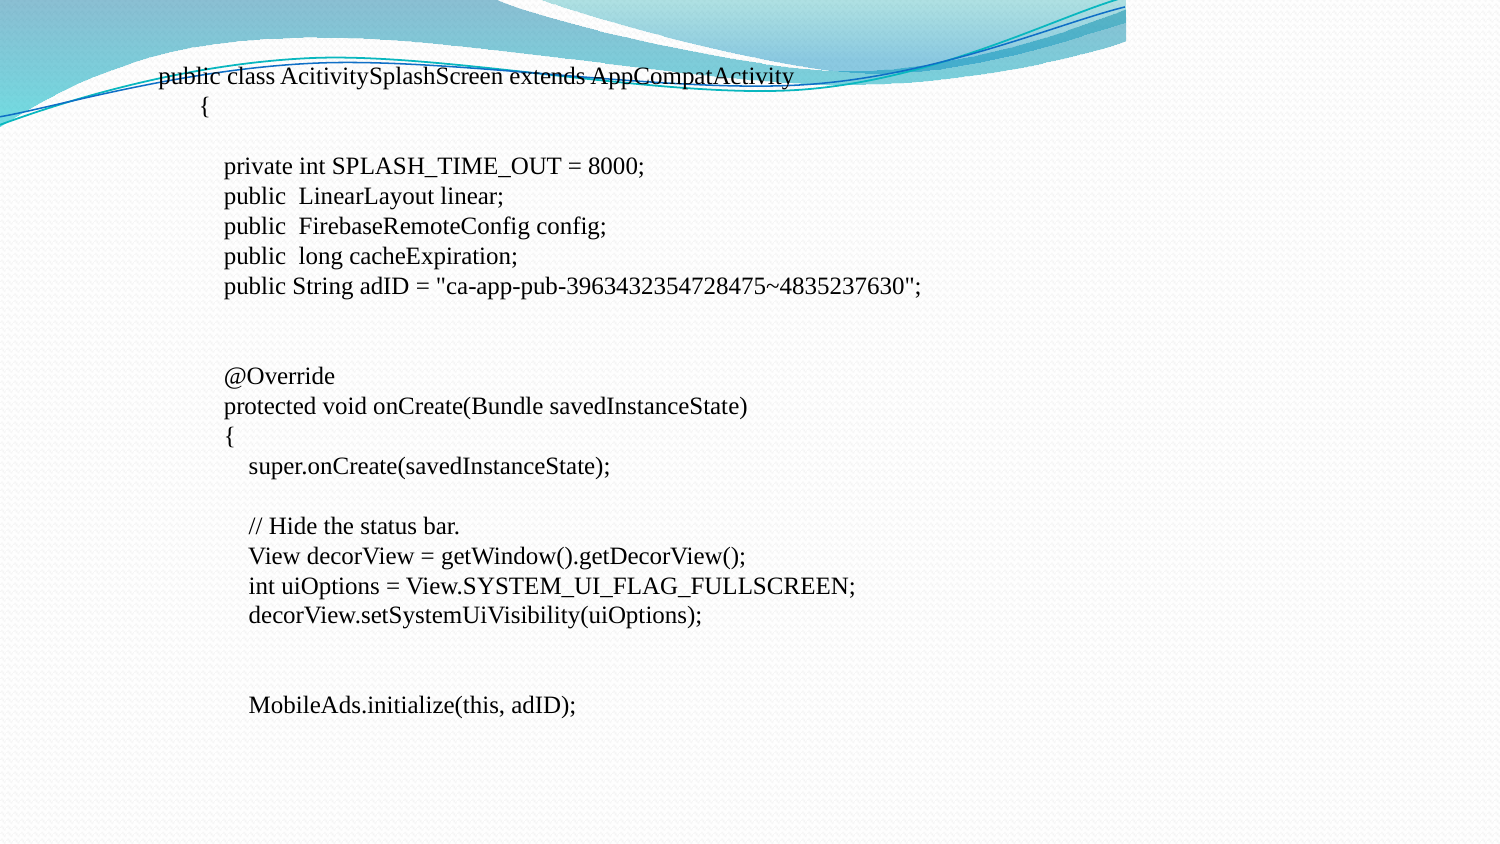

public class AcitivitySplashScreen extends AppCompatActivity
{
    private int SPLASH_TIME_OUT = 8000;
    public  LinearLayout linear;
    public  FirebaseRemoteConfig config;
    public  long cacheExpiration;
    public String adID = "ca-app-pub-3963432354728475~4835237630";
    @Override
    protected void onCreate(Bundle savedInstanceState)
    {
        super.onCreate(savedInstanceState);
        // Hide the status bar.
        View decorView = getWindow().getDecorView();
        int uiOptions = View.SYSTEM_UI_FLAG_FULLSCREEN;
        decorView.setSystemUiVisibility(uiOptions);
        MobileAds.initialize(this, adID);